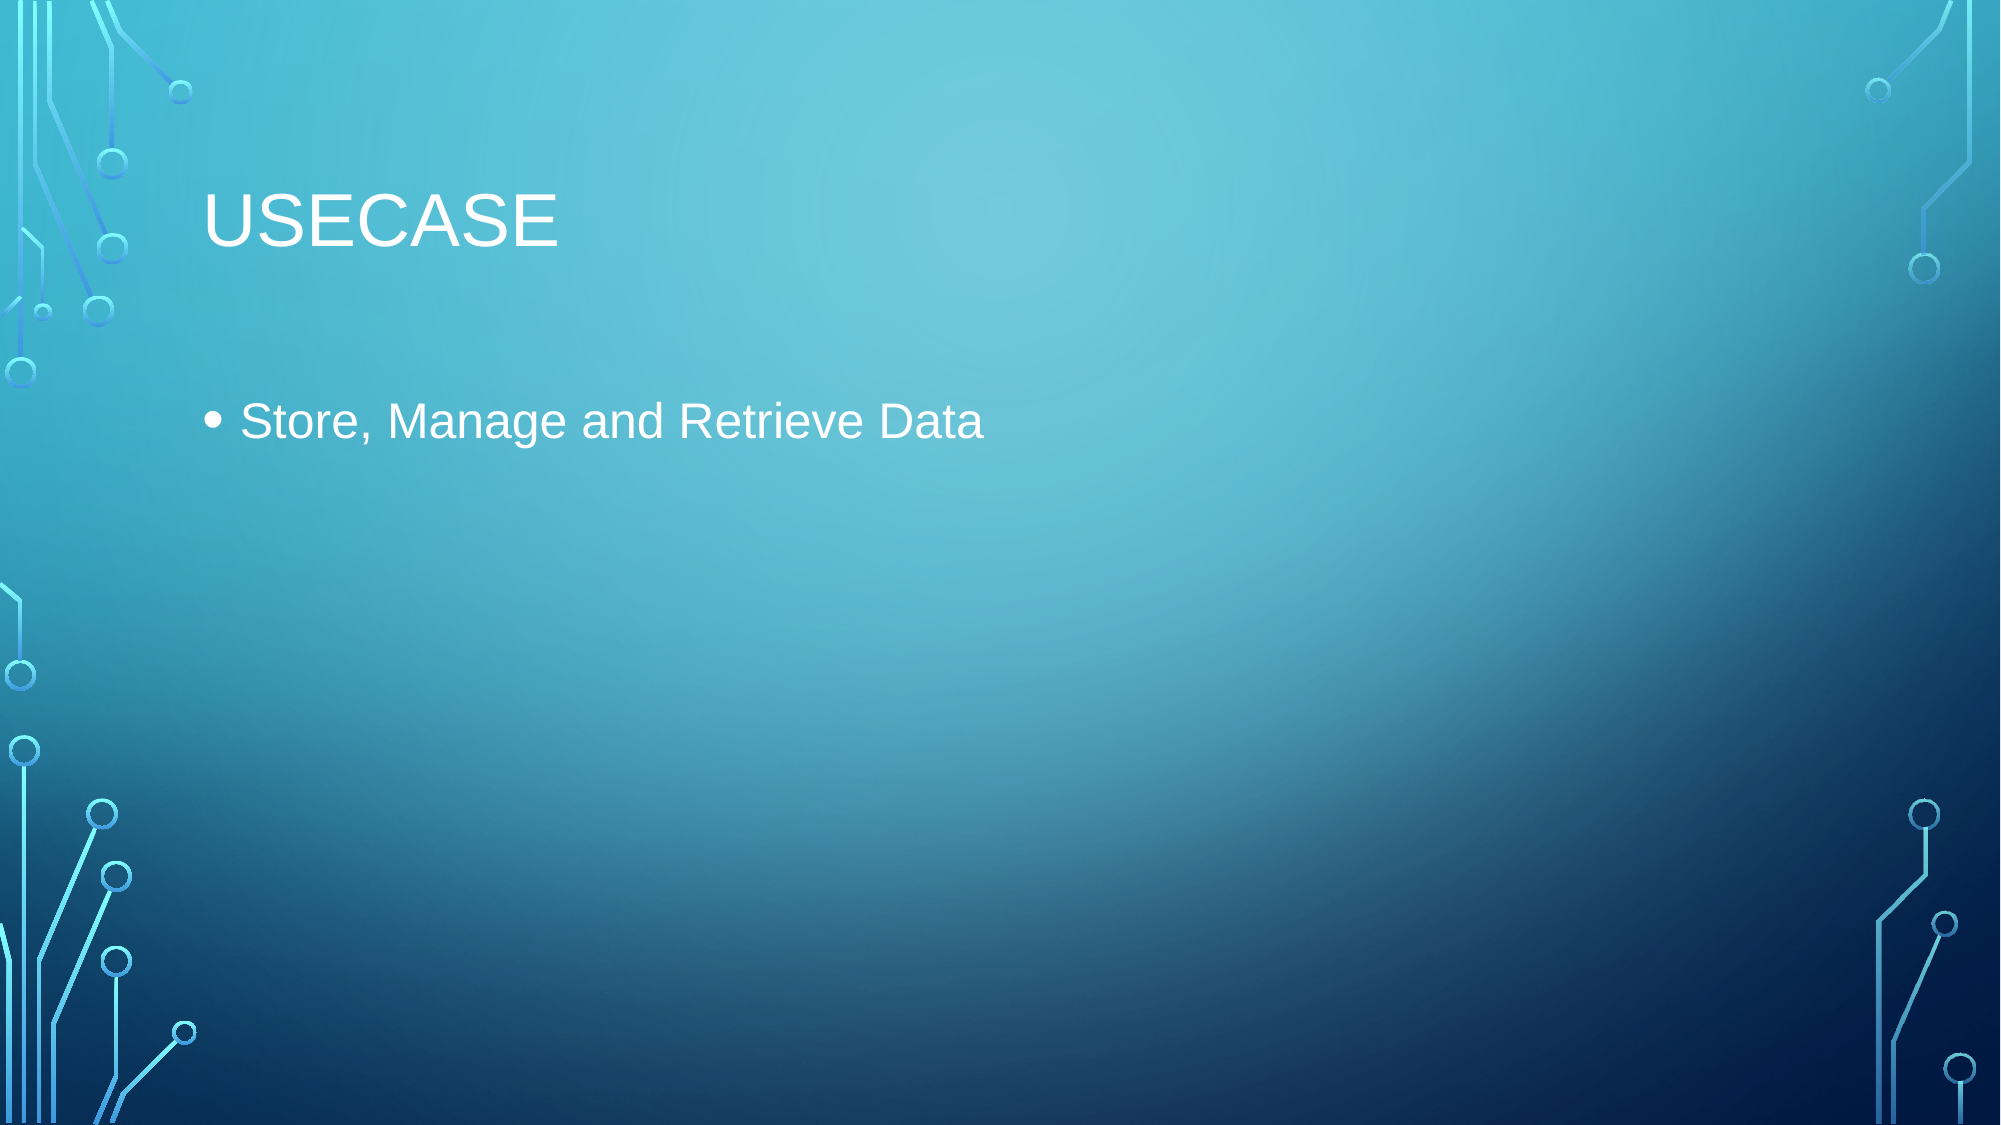

# Usecase
Store, Manage and Retrieve Data